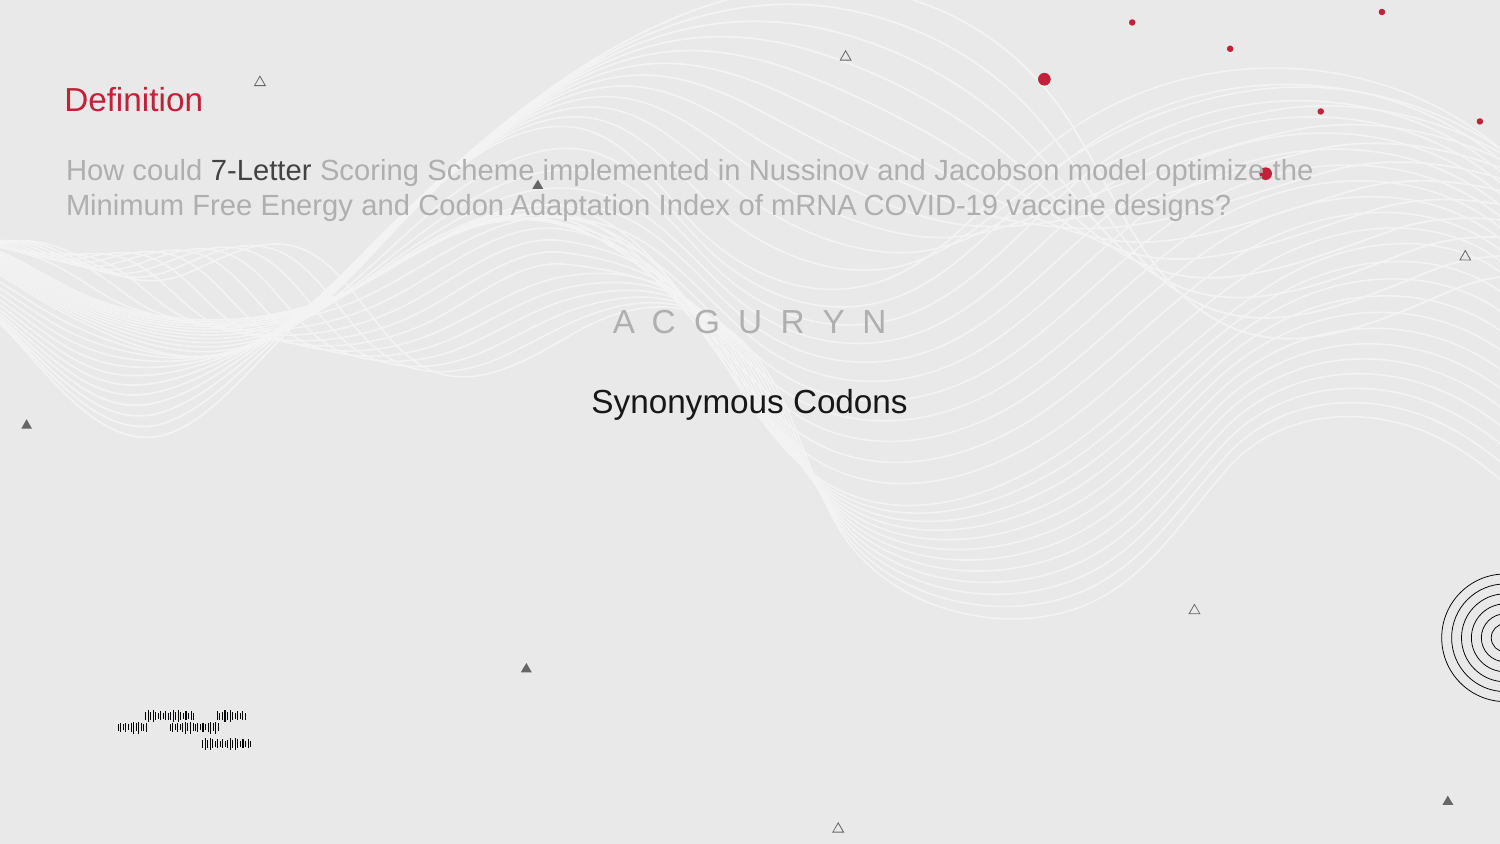

# Definition
How could 7-Letter Scoring Scheme implemented in Nussinov and Jacobson model optimize the Minimum Free Energy and Codon Adaptation Index of mRNA COVID-19 vaccine designs?
A  C  G  U  R  Y  N

Synonymous Codons